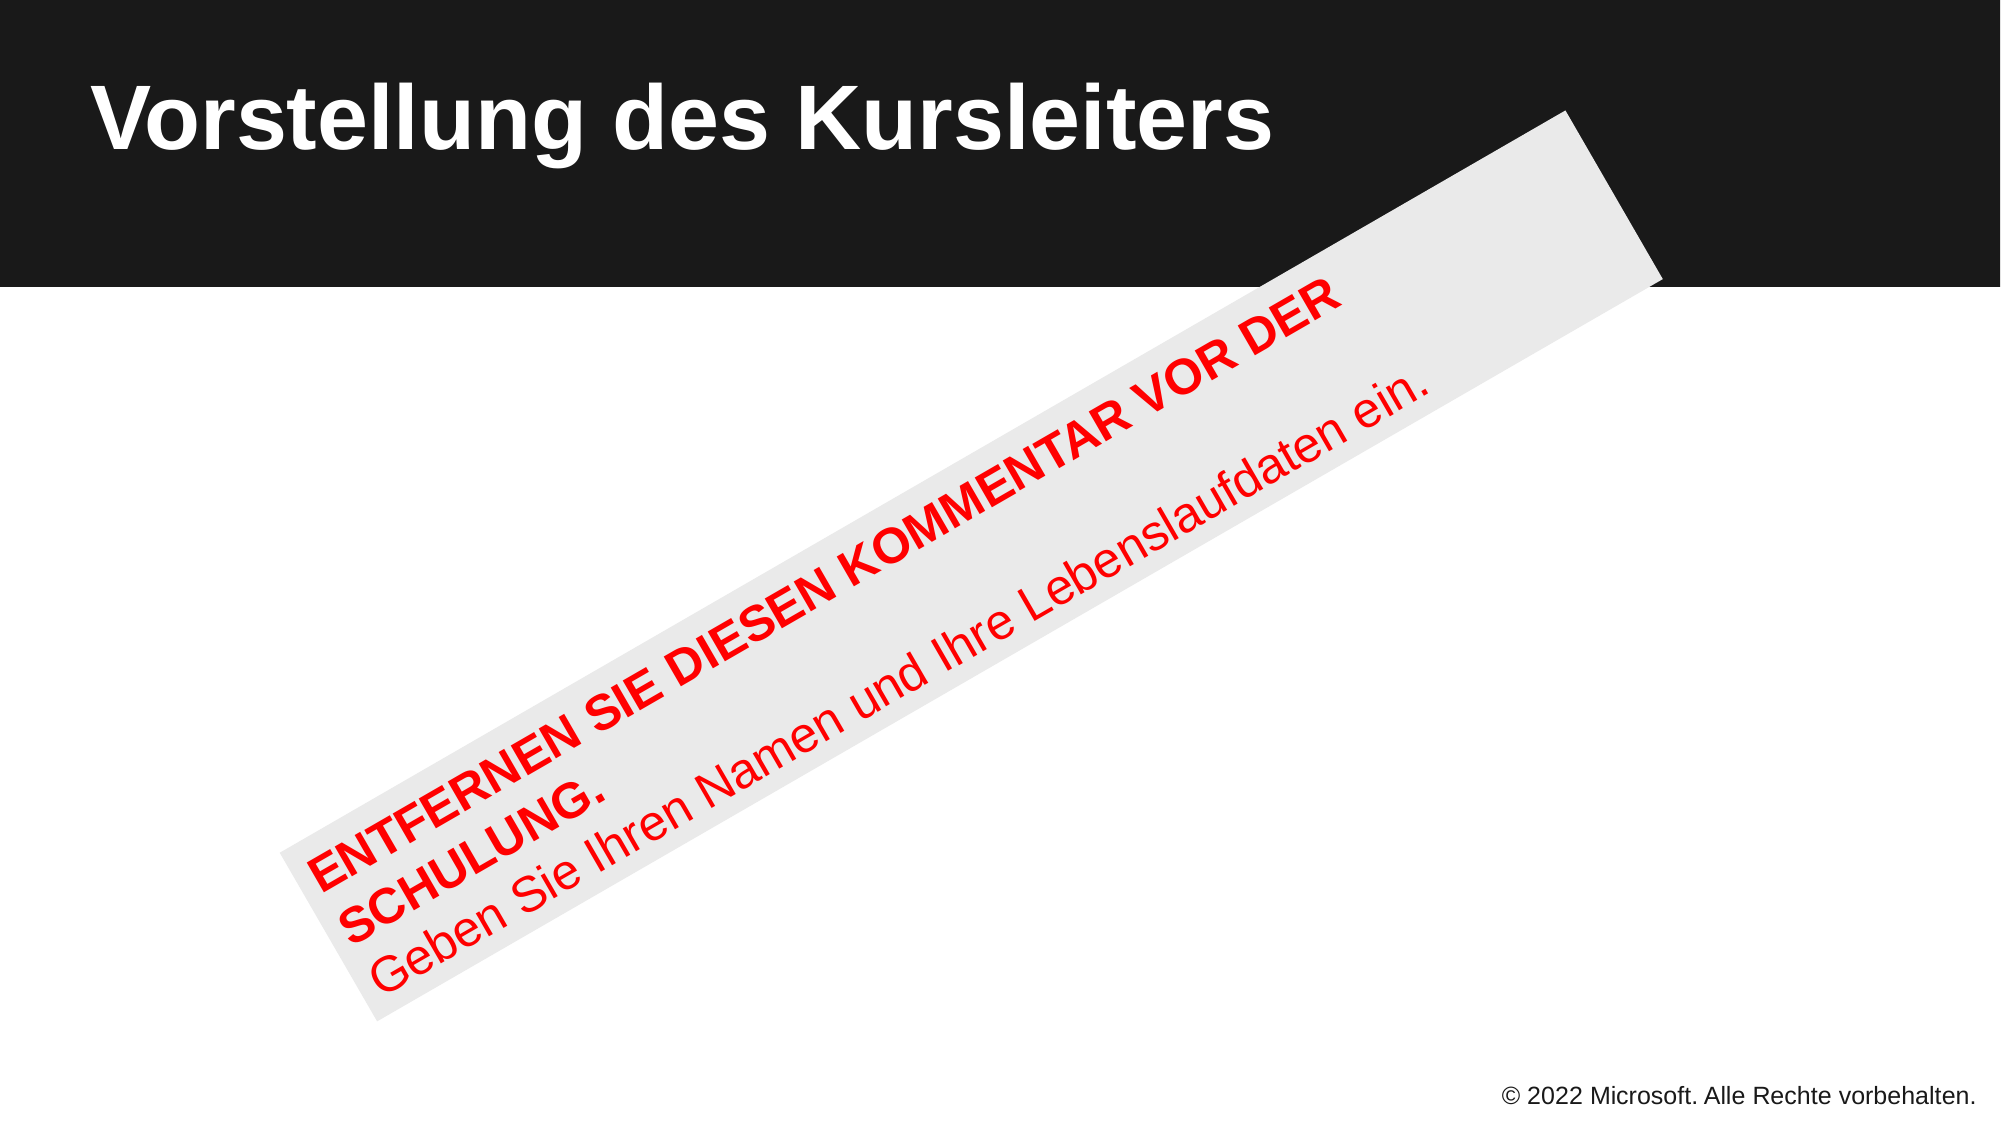

# Vorstellung des Kursleiters

ENTFERNEN SIE DIESEN KOMMENTAR VOR DER SCHULUNG.
Geben Sie Ihren Namen und Ihre Lebenslaufdaten ein.
© 2022 Microsoft. Alle Rechte vorbehalten.